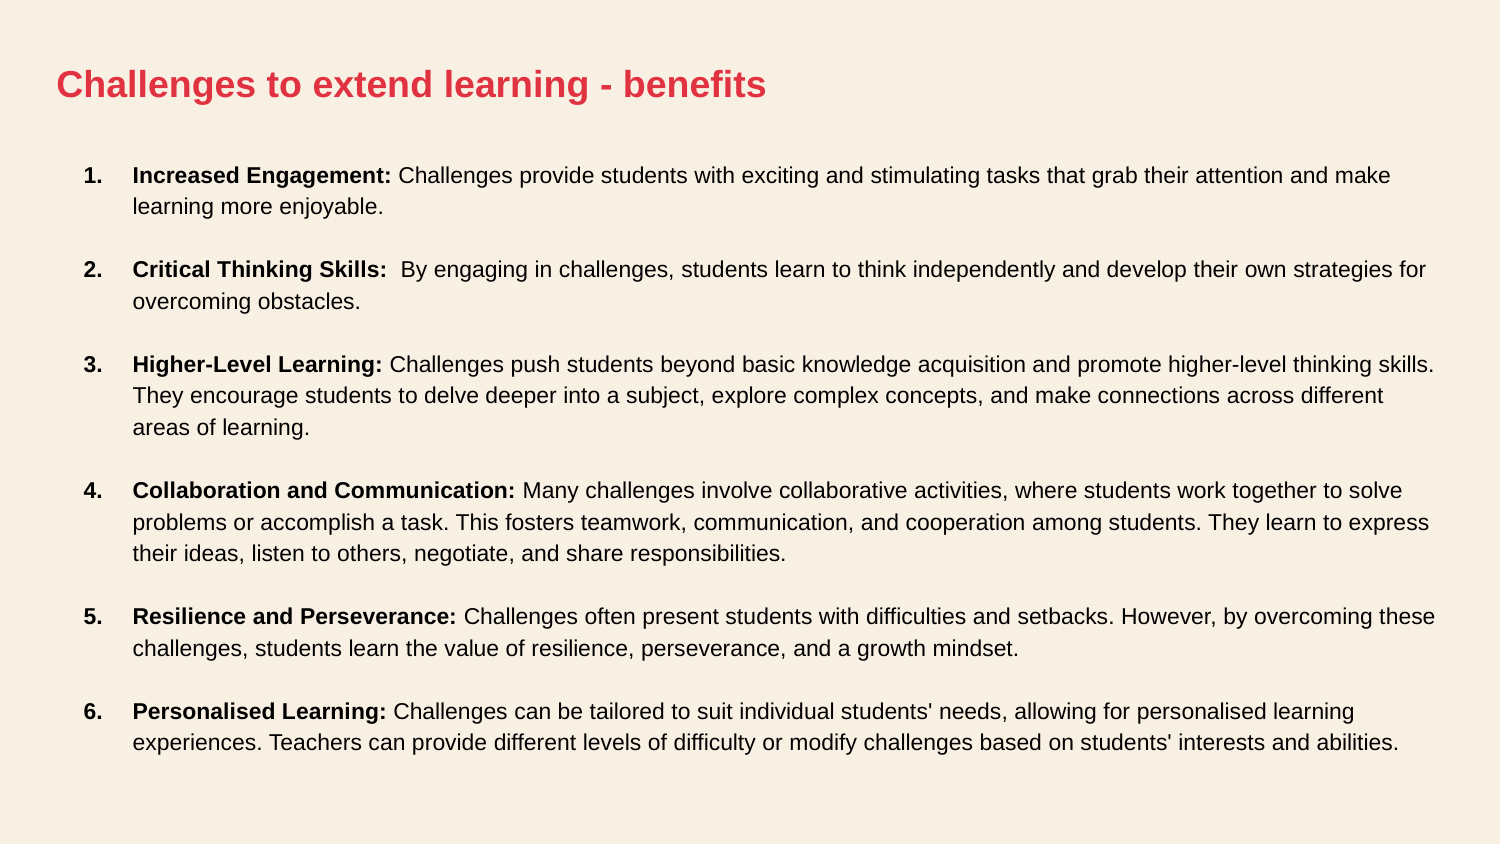

Challenges to extend learning - benefits

Increased Engagement: Challenges provide students with exciting and stimulating tasks that grab their attention and make learning more enjoyable.

Critical Thinking Skills:  By engaging in challenges, students learn to think independently and develop their own strategies for overcoming obstacles.

Higher-Level Learning: Challenges push students beyond basic knowledge acquisition and promote higher-level thinking skills. They encourage students to delve deeper into a subject, explore complex concepts, and make connections across different areas of learning.

Collaboration and Communication: Many challenges involve collaborative activities, where students work together to solve problems or accomplish a task. This fosters teamwork, communication, and cooperation among students. They learn to express their ideas, listen to others, negotiate, and share responsibilities.

Resilience and Perseverance: Challenges often present students with difficulties and setbacks. However, by overcoming these challenges, students learn the value of resilience, perseverance, and a growth mindset.

Personalised Learning: Challenges can be tailored to suit individual students' needs, allowing for personalised learning experiences. Teachers can provide different levels of difficulty or modify challenges based on students' interests and abilities.